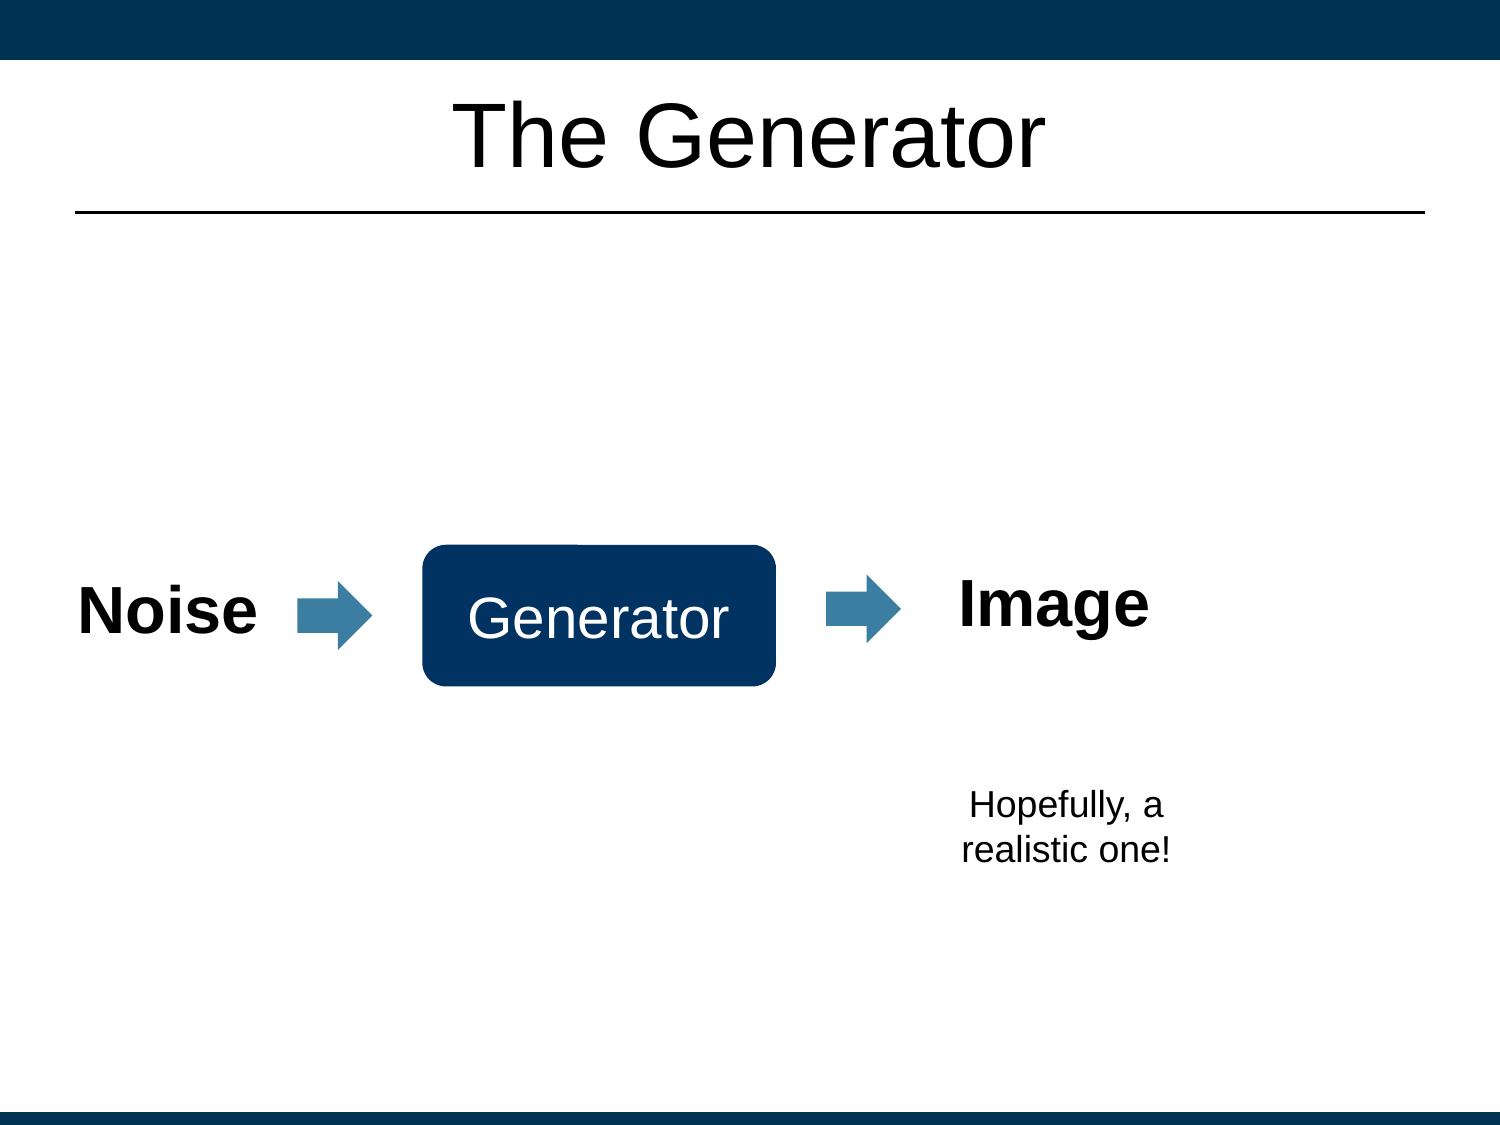

# The Generator
Generator
Image
Noise

Hopefully, a realistic one!